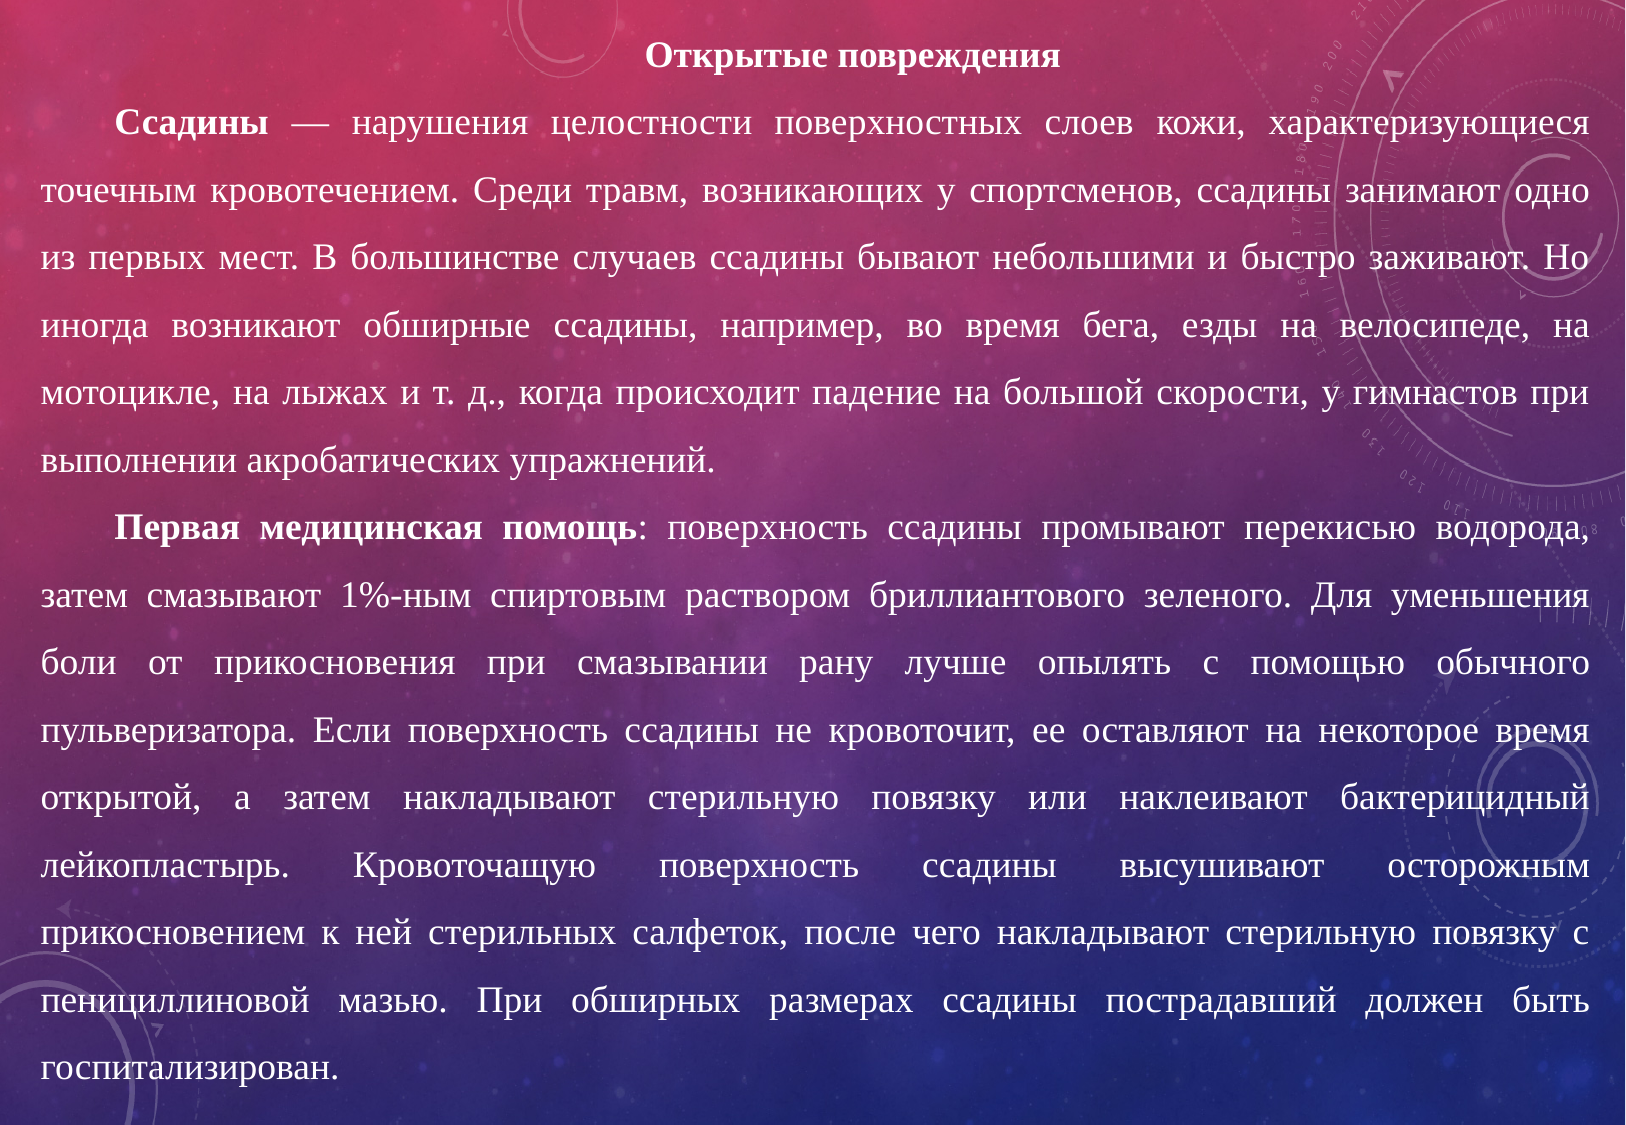

Открытые повреждения
Ссадины — нарушения целостности поверхностных слоев кожи, характеризующиеся точечным кровотечением. Среди травм, возникающих у спортсменов, ссадины занимают одно из первых мест. В большинстве случаев ссадины бывают небольшими и быстро заживают. Но иногда возникают обширные ссадины, например, во время бега, езды на велосипеде, на мотоцикле, на лыжах и т. д., когда происходит падение на большой скорости, у гимнастов при выполнении акробатических упражнений.
Первая медицинская помощь: поверхность ссадины промывают перекисью водорода, затем смазывают 1%-ным спиртовым раствором бриллиантового зеленого. Для уменьшения боли от прикосновения при смазывании рану лучше опылять с помощью обычного пульверизатора. Если поверхность ссадины не кровоточит, ее оставляют на некоторое время открытой, а затем накладывают стерильную повязку или наклеивают бактерицидный лейкопластырь. Кровоточащую поверхность ссадины высушивают осторожным прикосновением к ней стерильных салфеток, после чего накладывают стерильную повязку с пенициллиновой мазью. При обширных размерах ссадины пострадавший должен быть госпитализирован.